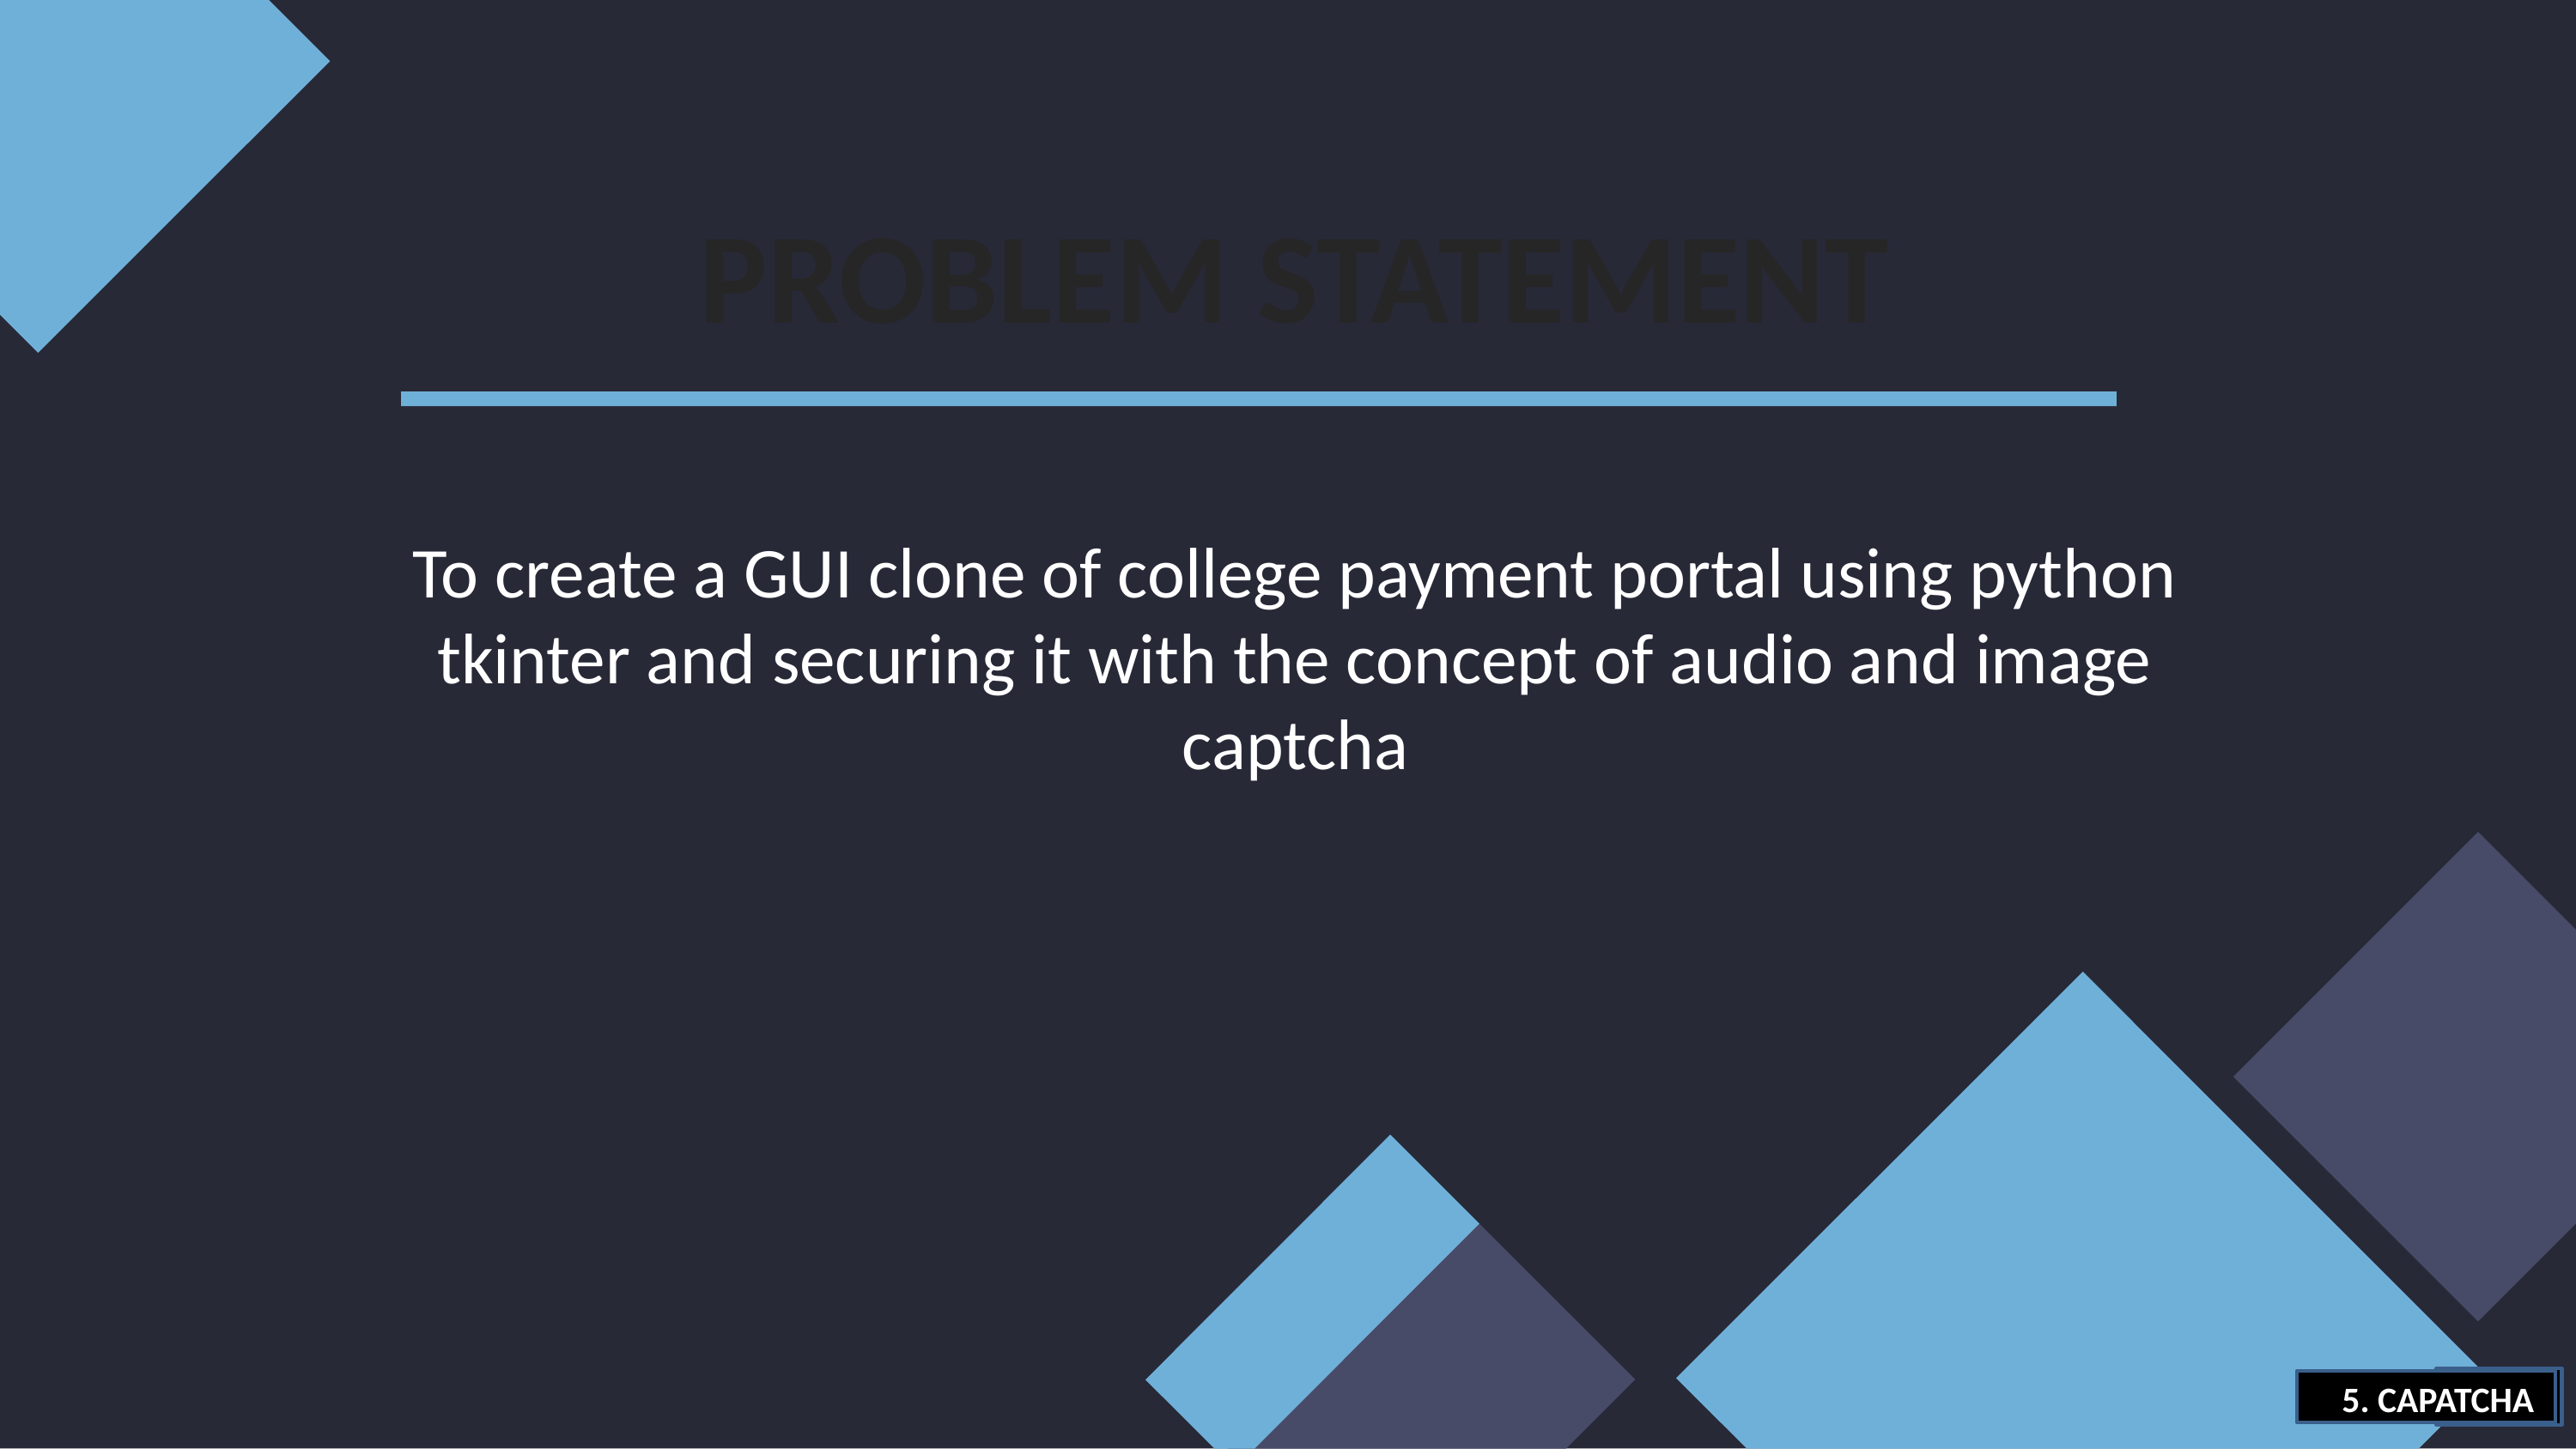

PROBLEM STATEMENT

To create a GUI clone of college payment portal using python tkinter and securing it with the concept of audio and image captcha

4.

5. CAPATCHA